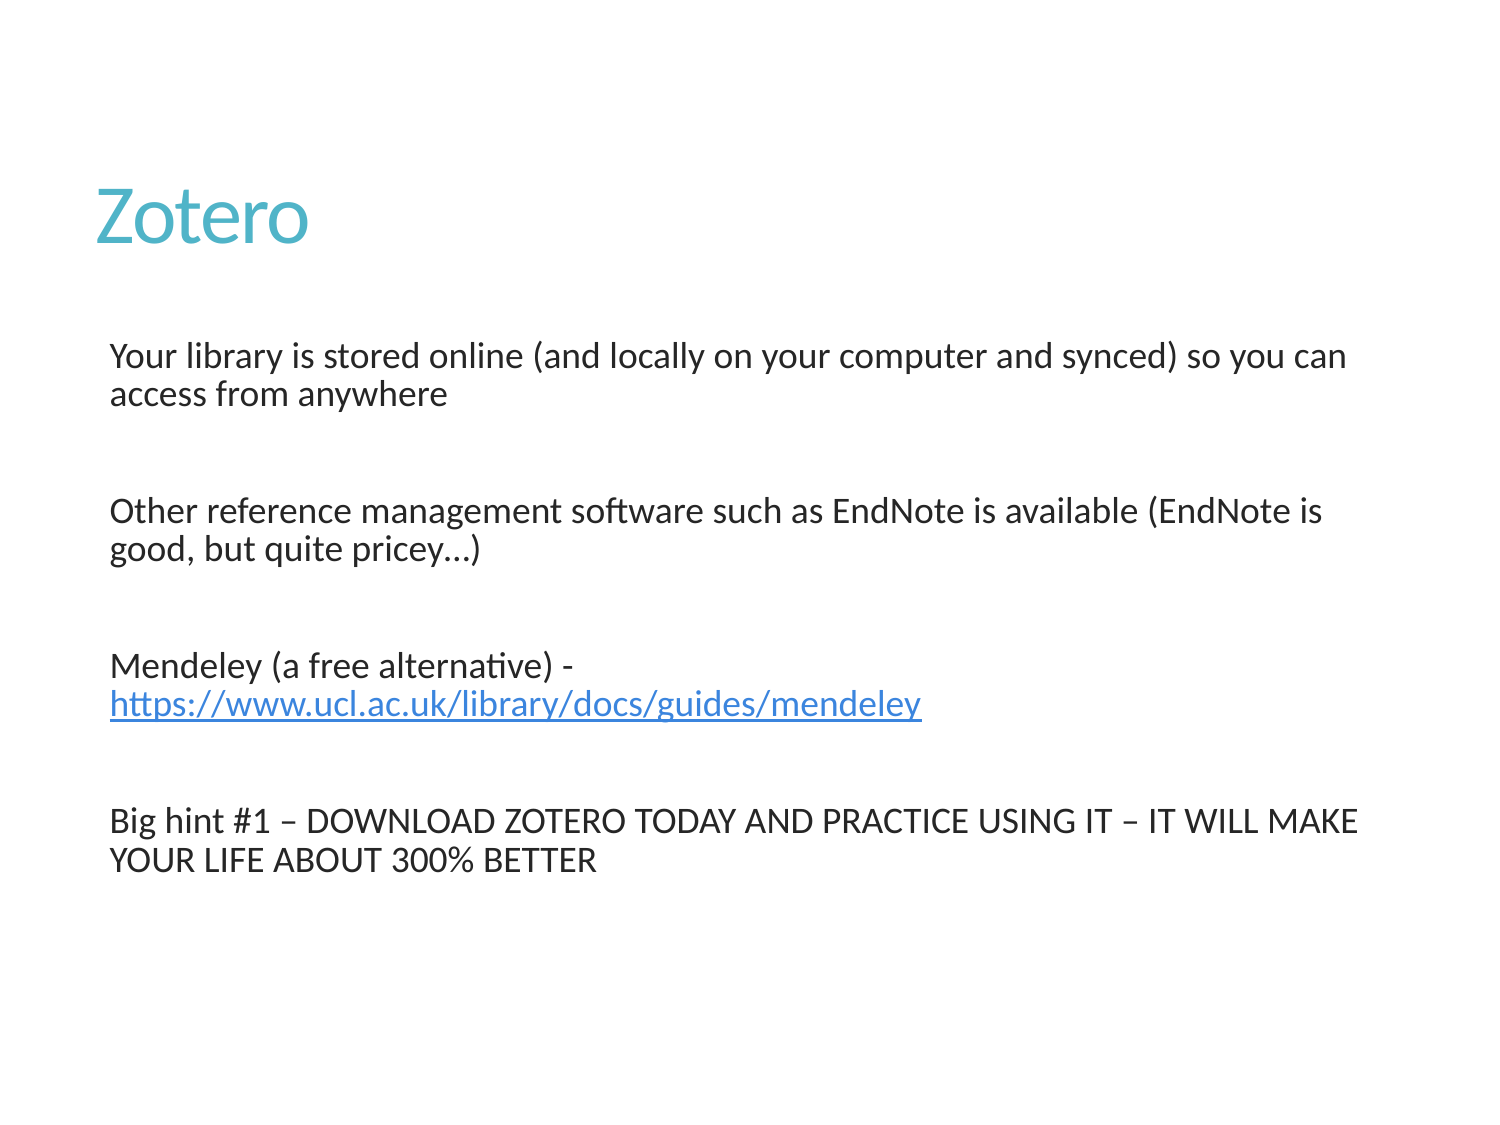

# Zotero
Your library is stored online (and locally on your computer and synced) so you can access from anywhere

Other reference management software such as EndNote is available (EndNote is good, but quite pricey…)

Mendeley (a free alternative) - https://www.ucl.ac.uk/library/docs/guides/mendeley

Big hint #1 – DOWNLOAD ZOTERO TODAY AND PRACTICE USING IT – IT WILL MAKE YOUR LIFE ABOUT 300% BETTER